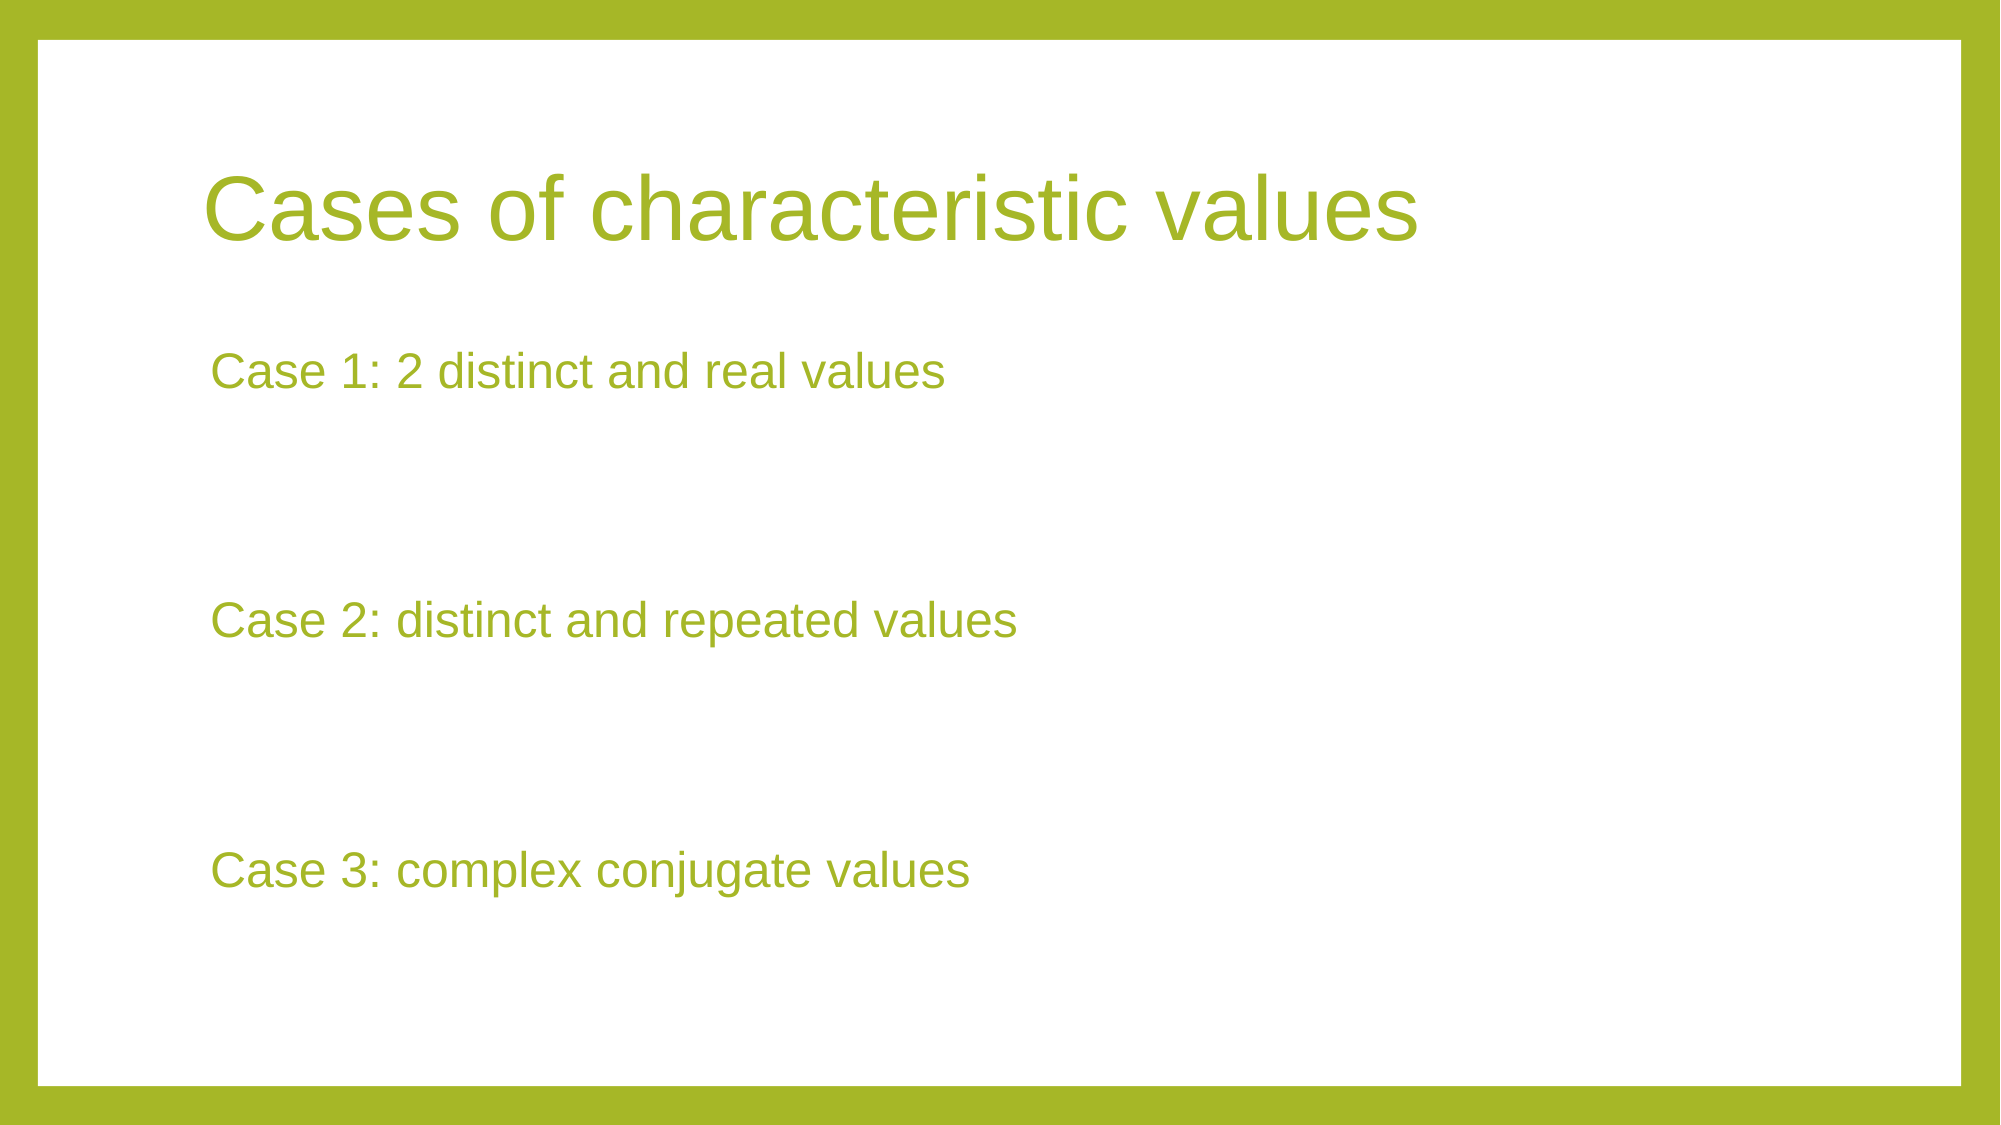

# Cases of characteristic values
Case 1: 2 distinct and real values

Case 2: distinct and repeated values

Case 3: complex conjugate values